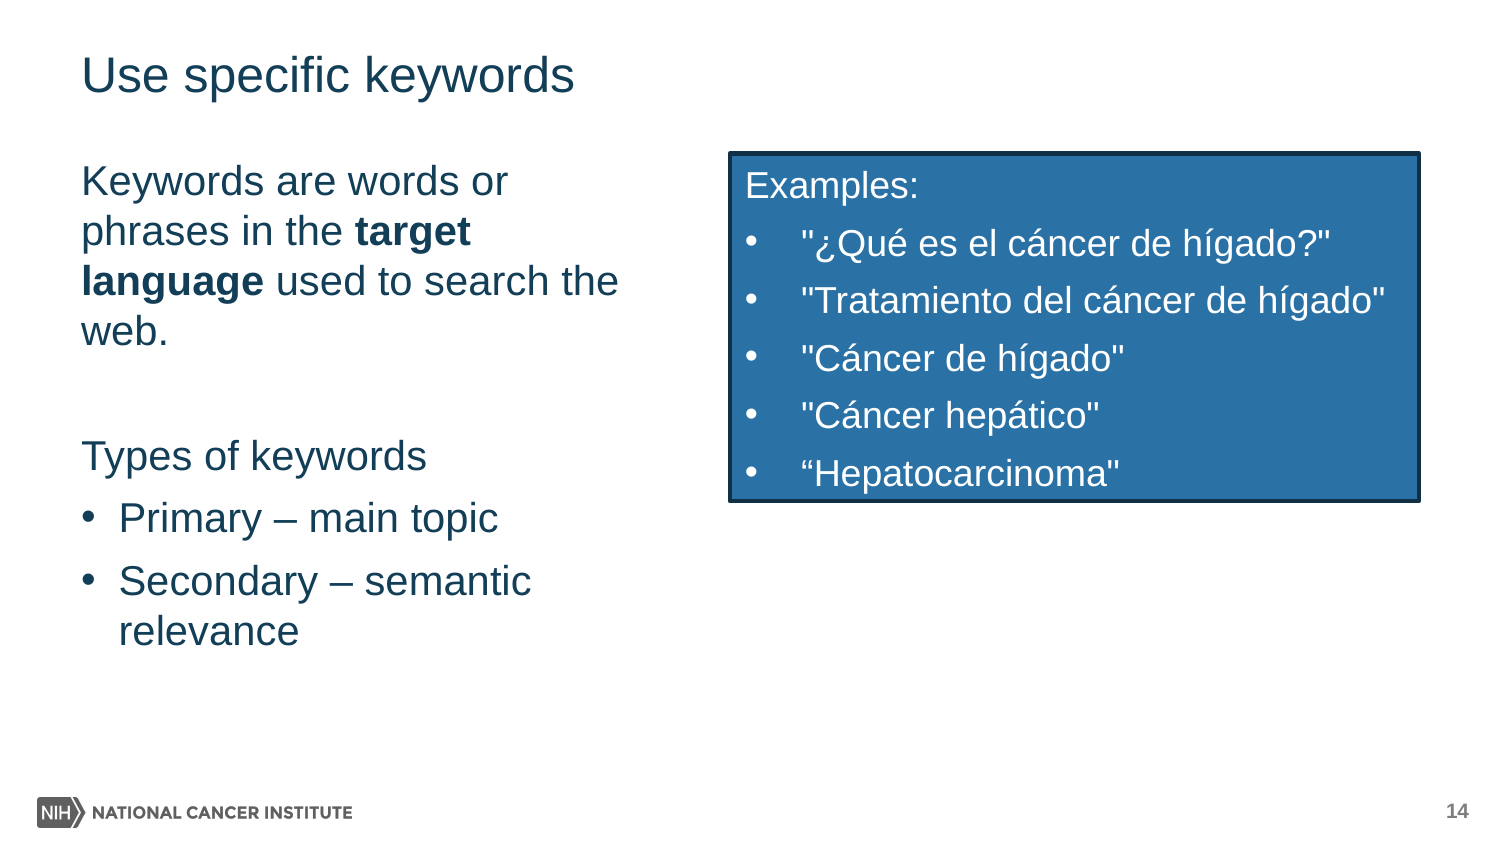

# Use specific keywords
Keywords are words or phrases in the target language used to search the web.

Types of keywords
Primary – main topic
Secondary – semantic relevance

Examples:
"¿Qué es el cáncer de hígado?"
"Tratamiento del cáncer de hígado"
"Cáncer de hígado"
"Cáncer hepático"
“Hepatocarcinoma"